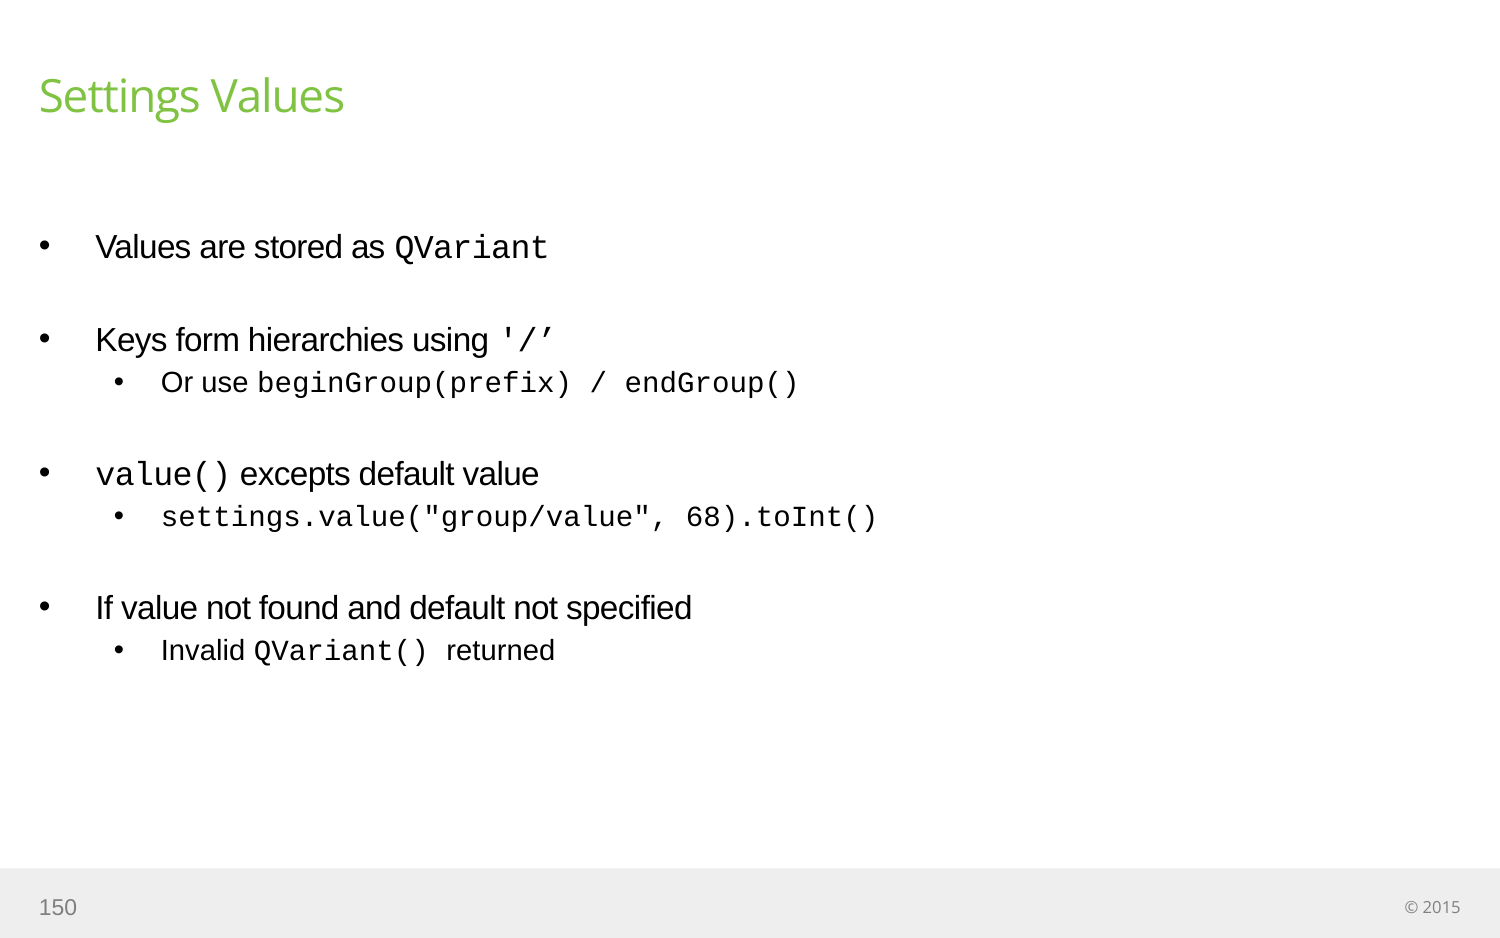

# Settings Values
Values are stored as QVariant

Keys form hierarchies using '/’
Or use beginGroup(prefix) / endGroup()

value() excepts default value
settings.value("group/value", 68).toInt()

If value not found and default not specified
Invalid QVariant() returned
150
© 2015